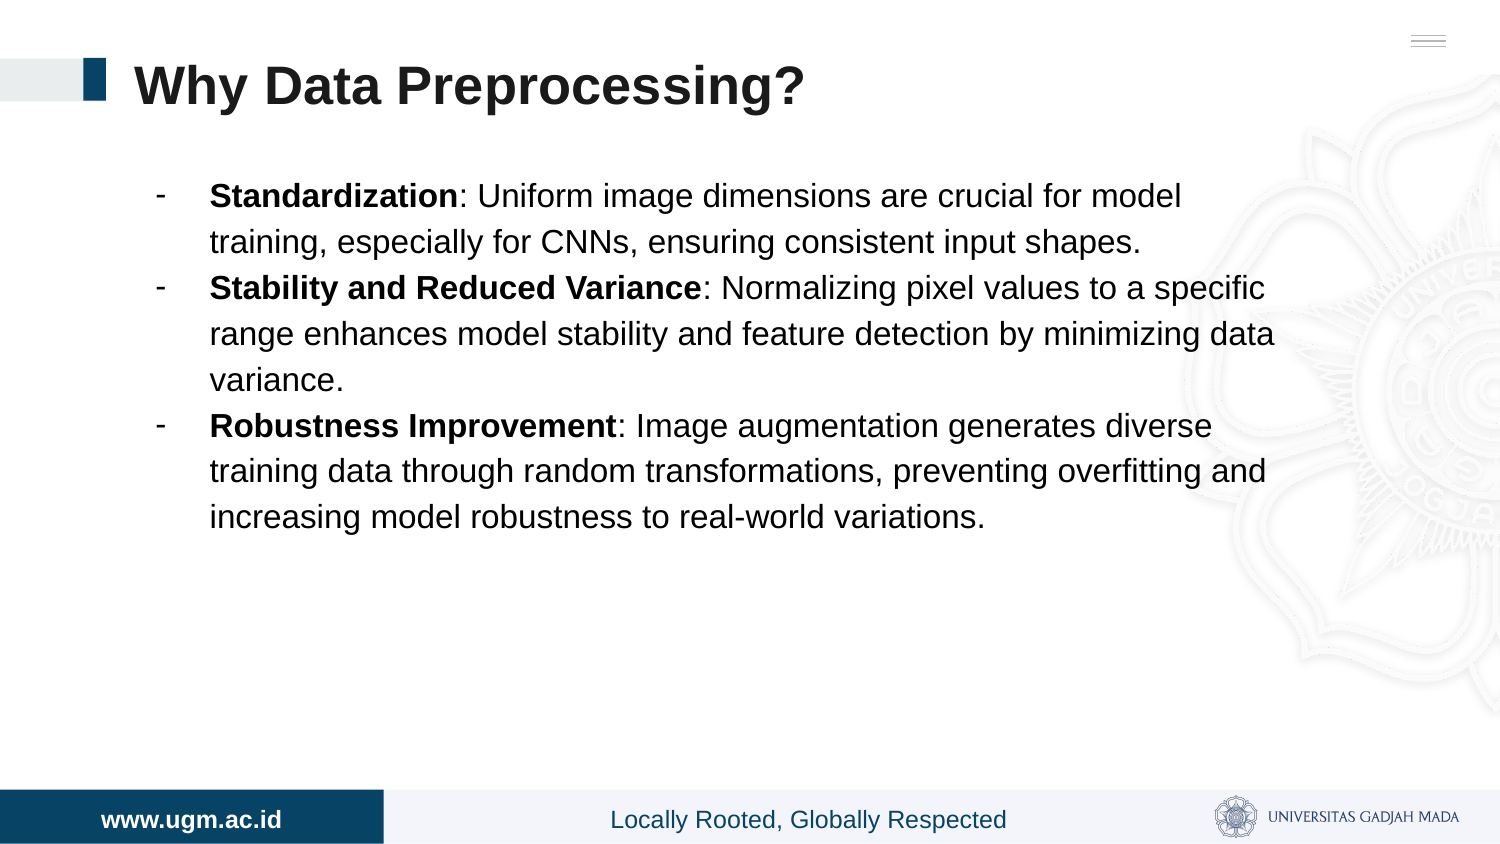

# Why Data Preprocessing?
Standardization: Uniform image dimensions are crucial for model training, especially for CNNs, ensuring consistent input shapes.
Stability and Reduced Variance: Normalizing pixel values to a specific range enhances model stability and feature detection by minimizing data variance.
Robustness Improvement: Image augmentation generates diverse training data through random transformations, preventing overfitting and increasing model robustness to real-world variations.